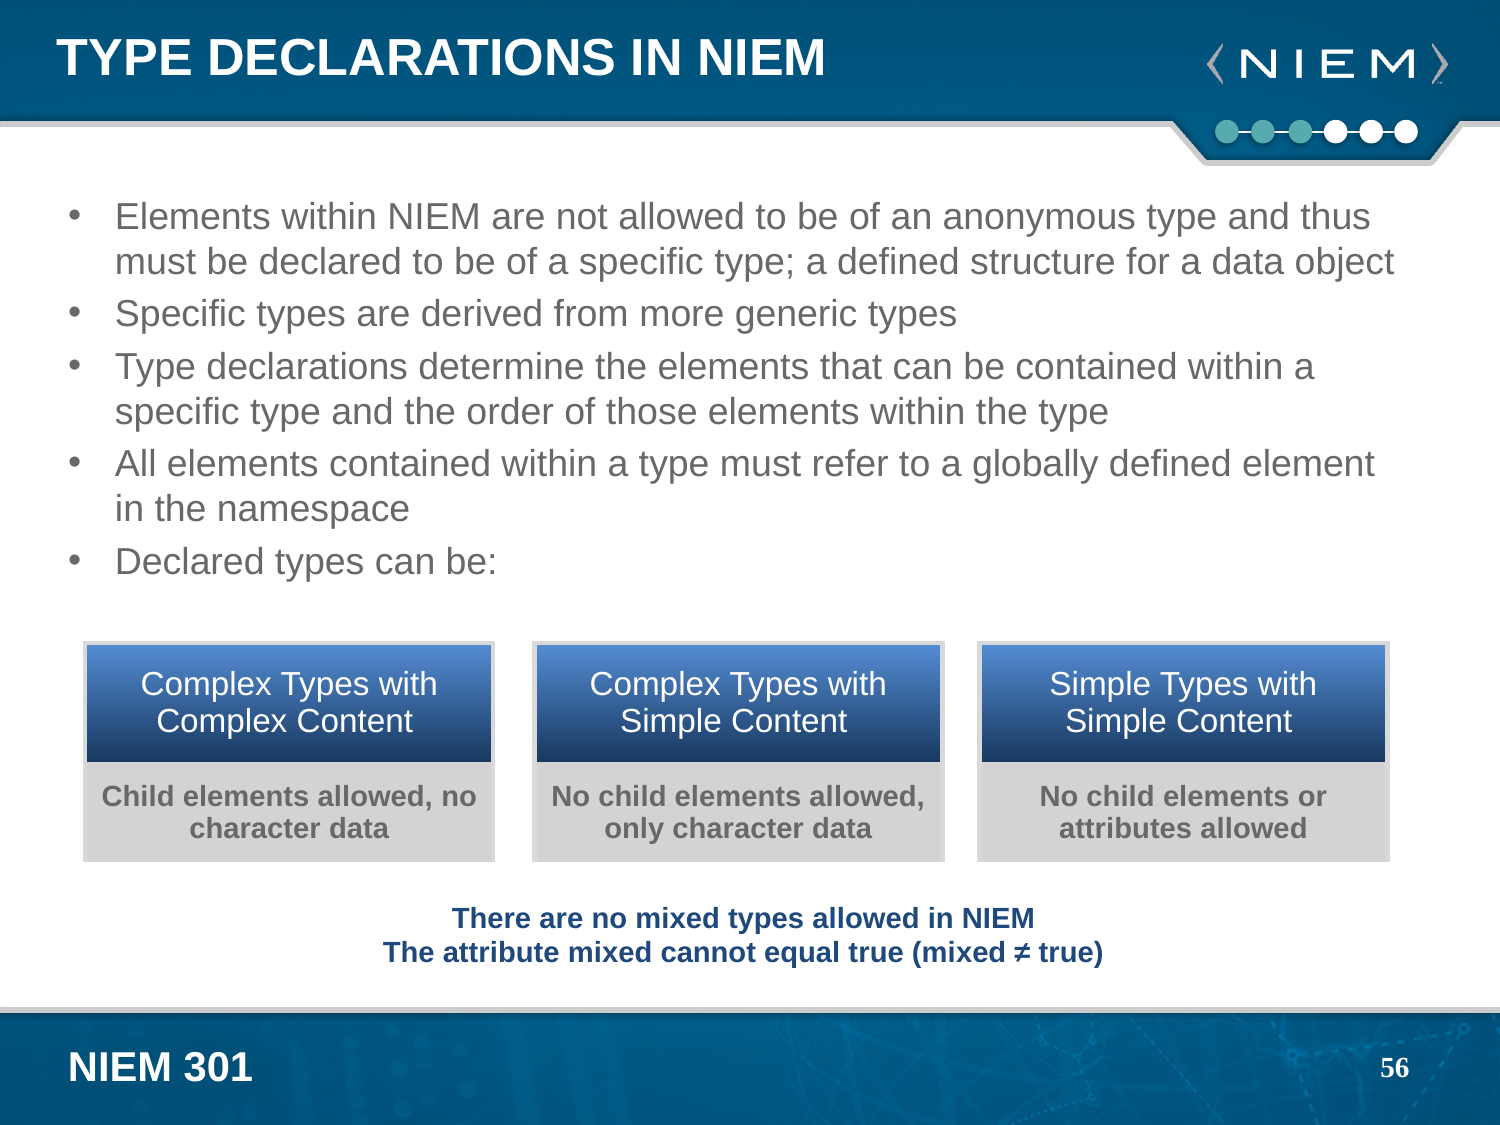

# Type Declarations in NIEM

Elements within NIEM are not allowed to be of an anonymous type and thus must be declared to be of a specific type; a defined structure for a data object
Specific types are derived from more generic types
Type declarations determine the elements that can be contained within a specific type and the order of those elements within the type
All elements contained within a type must refer to a globally defined element in the namespace
Declared types can be:

| Complex Types with Complex Content |
| --- |
| Child elements allowed, no character data |
| Complex Types with Simple Content |
| --- |
| No child elements allowed, only character data |
| Simple Types with Simple Content |
| --- |
| No child elements or attributes allowed |
There are no mixed types allowed in NIEM
The attribute mixed cannot equal true (mixed ≠ true)
56